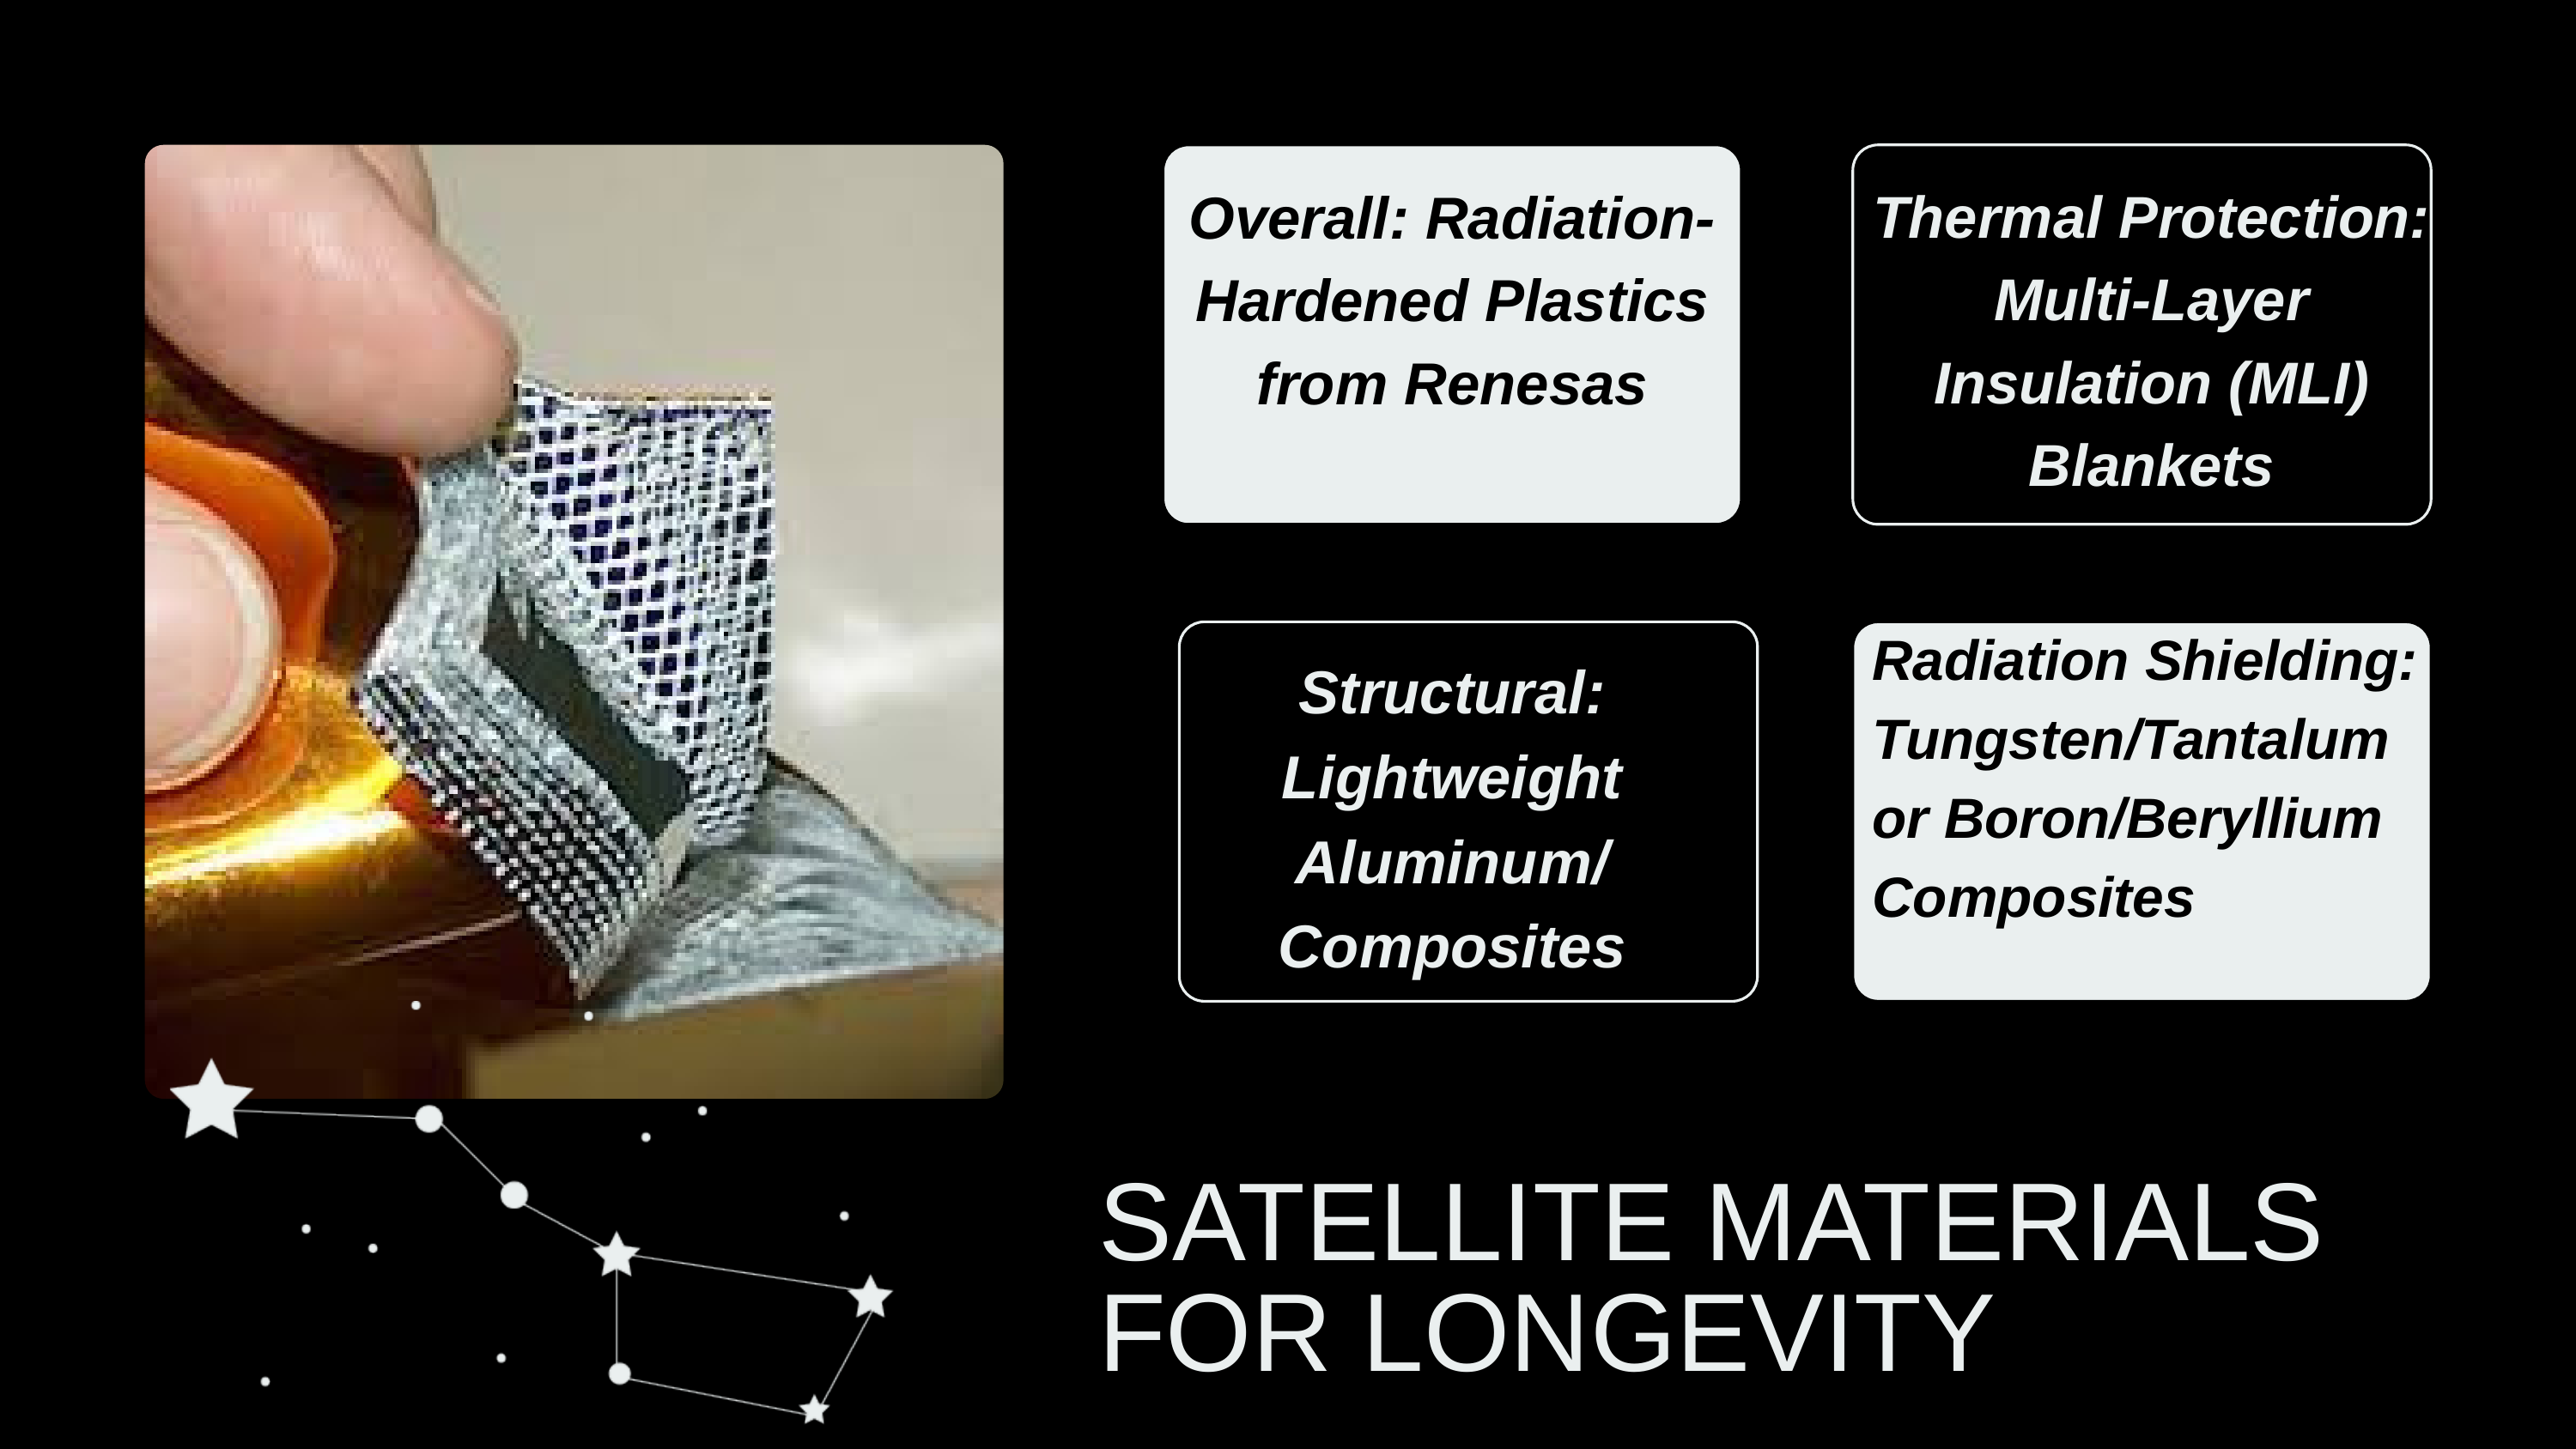

Thermal Protection: Multi-Layer Insulation (MLI) Blankets
Overall: Radiation-Hardened Plastics from Renesas
Radiation Shielding: Tungsten/Tantalum or Boron/Beryllium Composites

Structural: Lightweight Aluminum/
Composites

SATELLITE MATERIALS FOR LONGEVITY